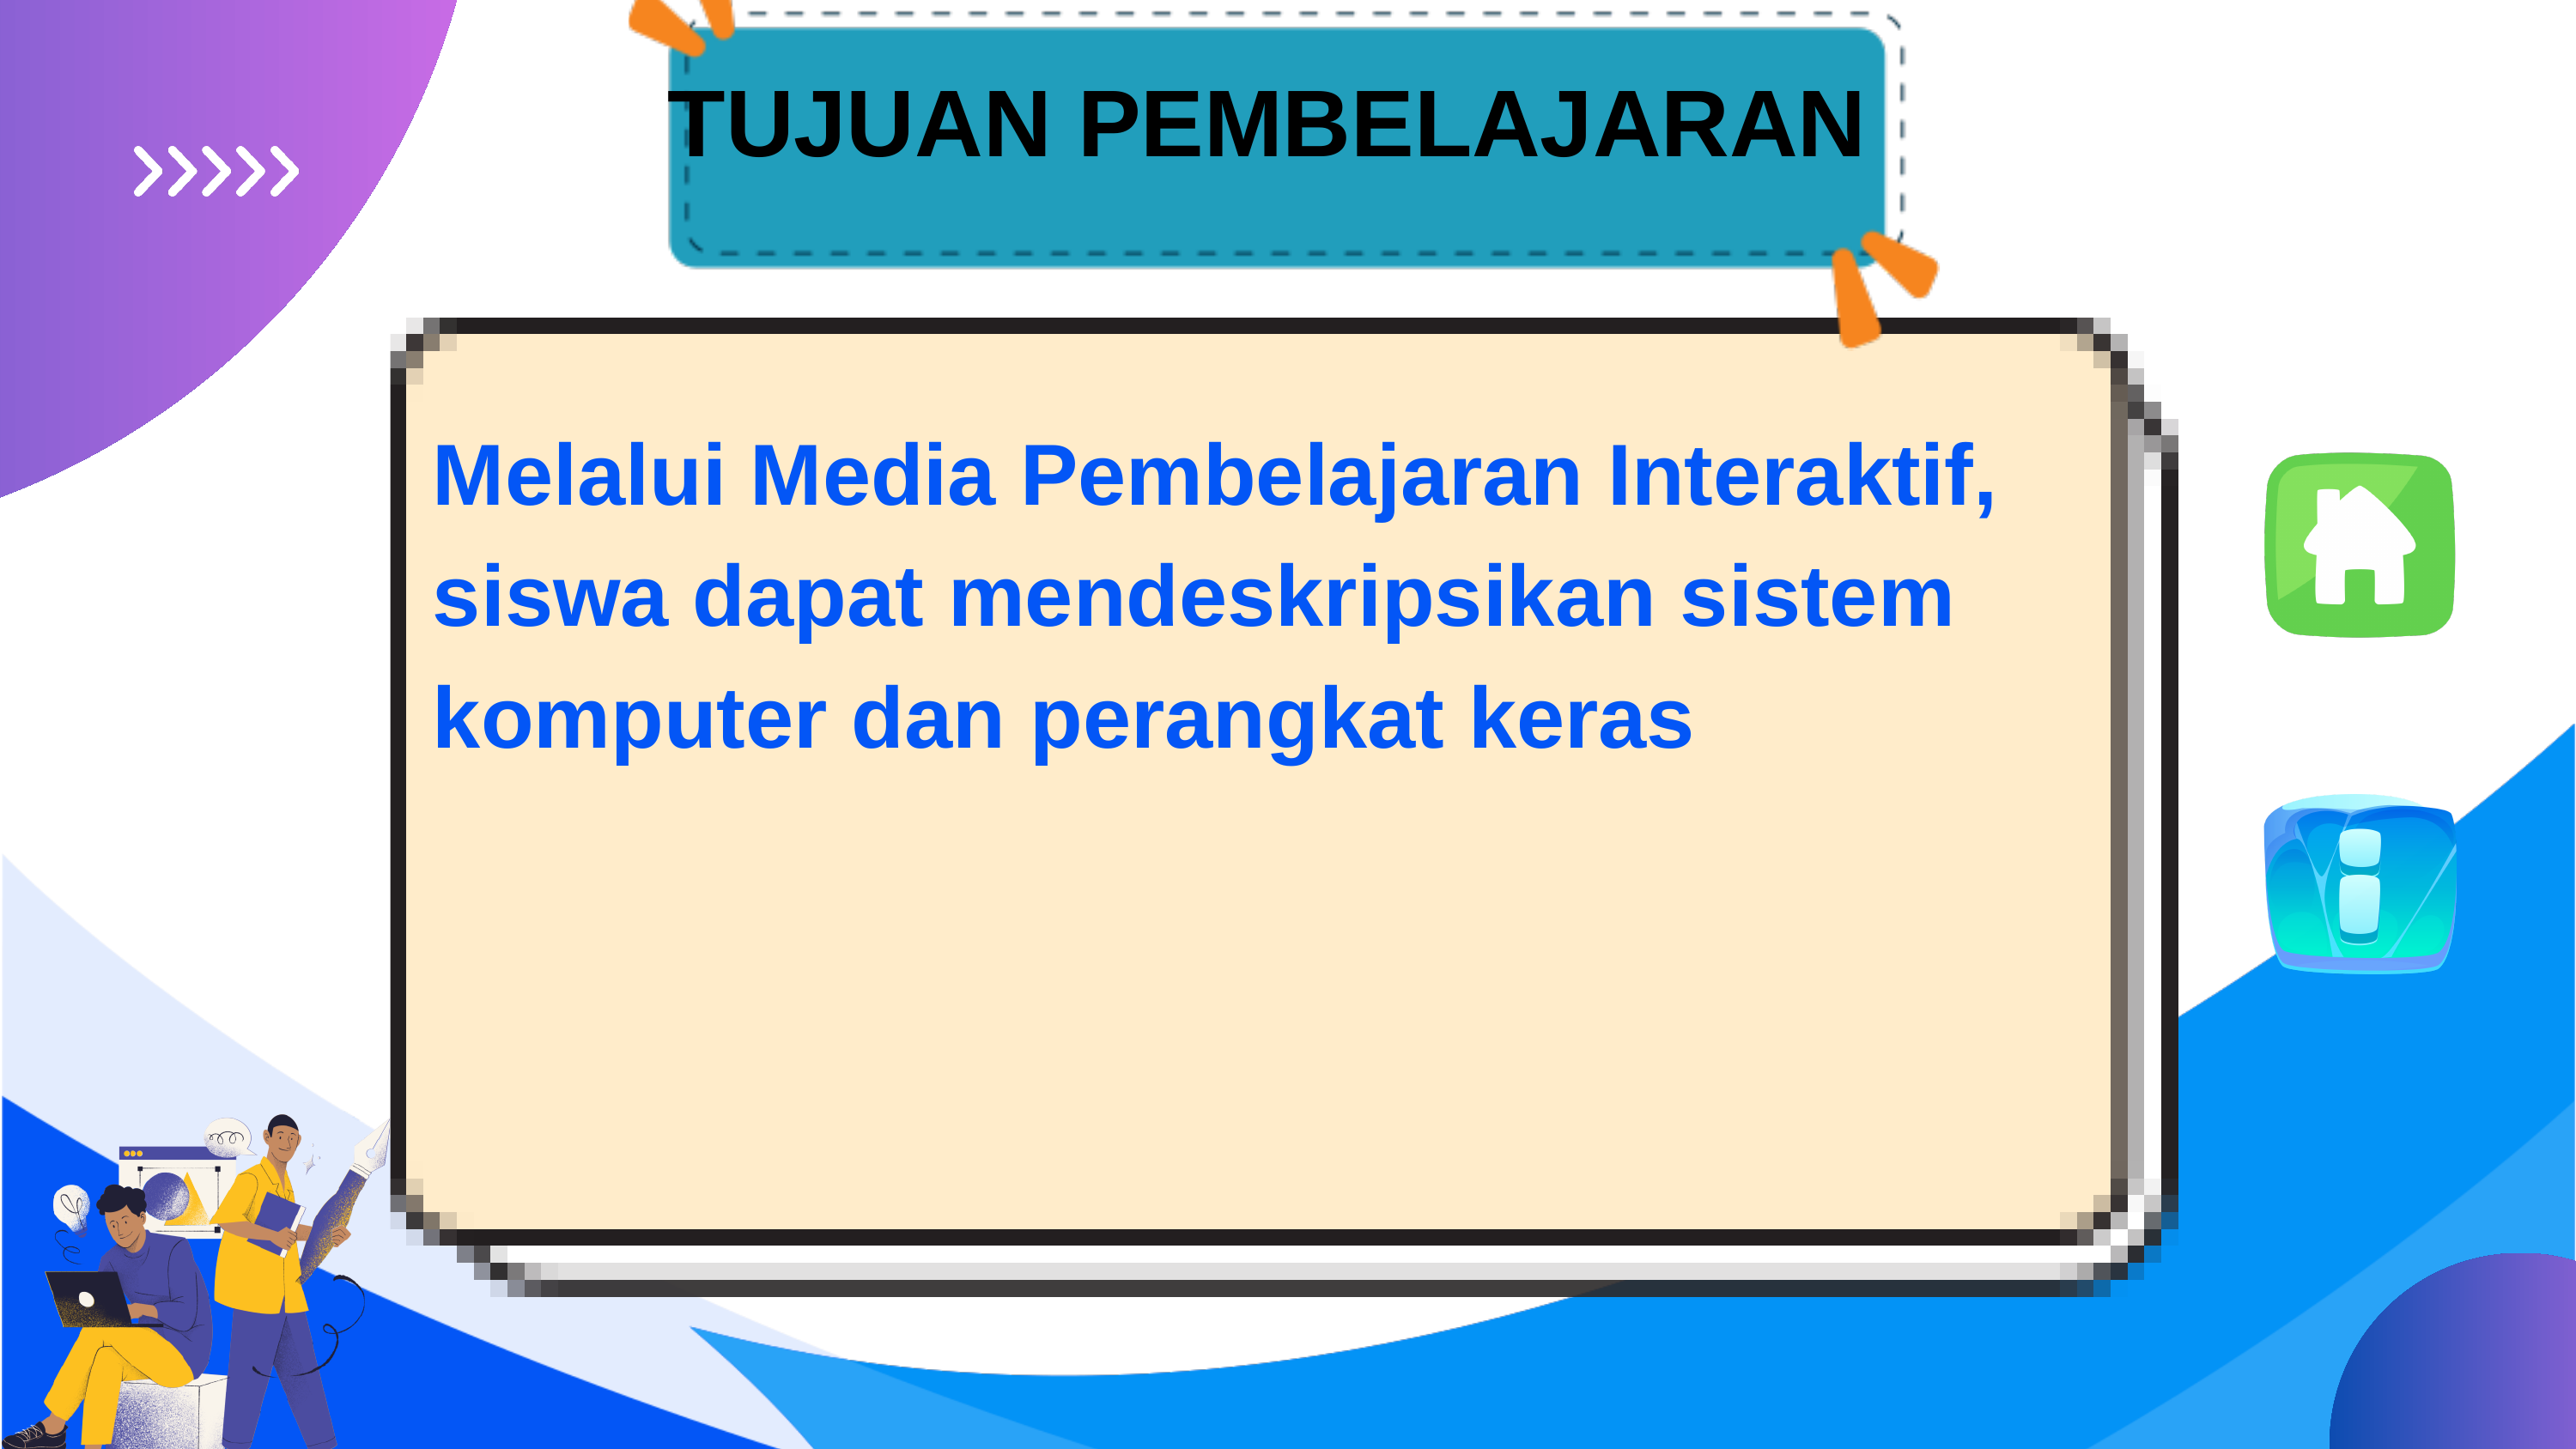

TUJUAN PEMBELAJARAN

Melalui Media Pembelajaran Interaktif, siswa dapat mendeskripsikan sistem komputer dan perangkat keras